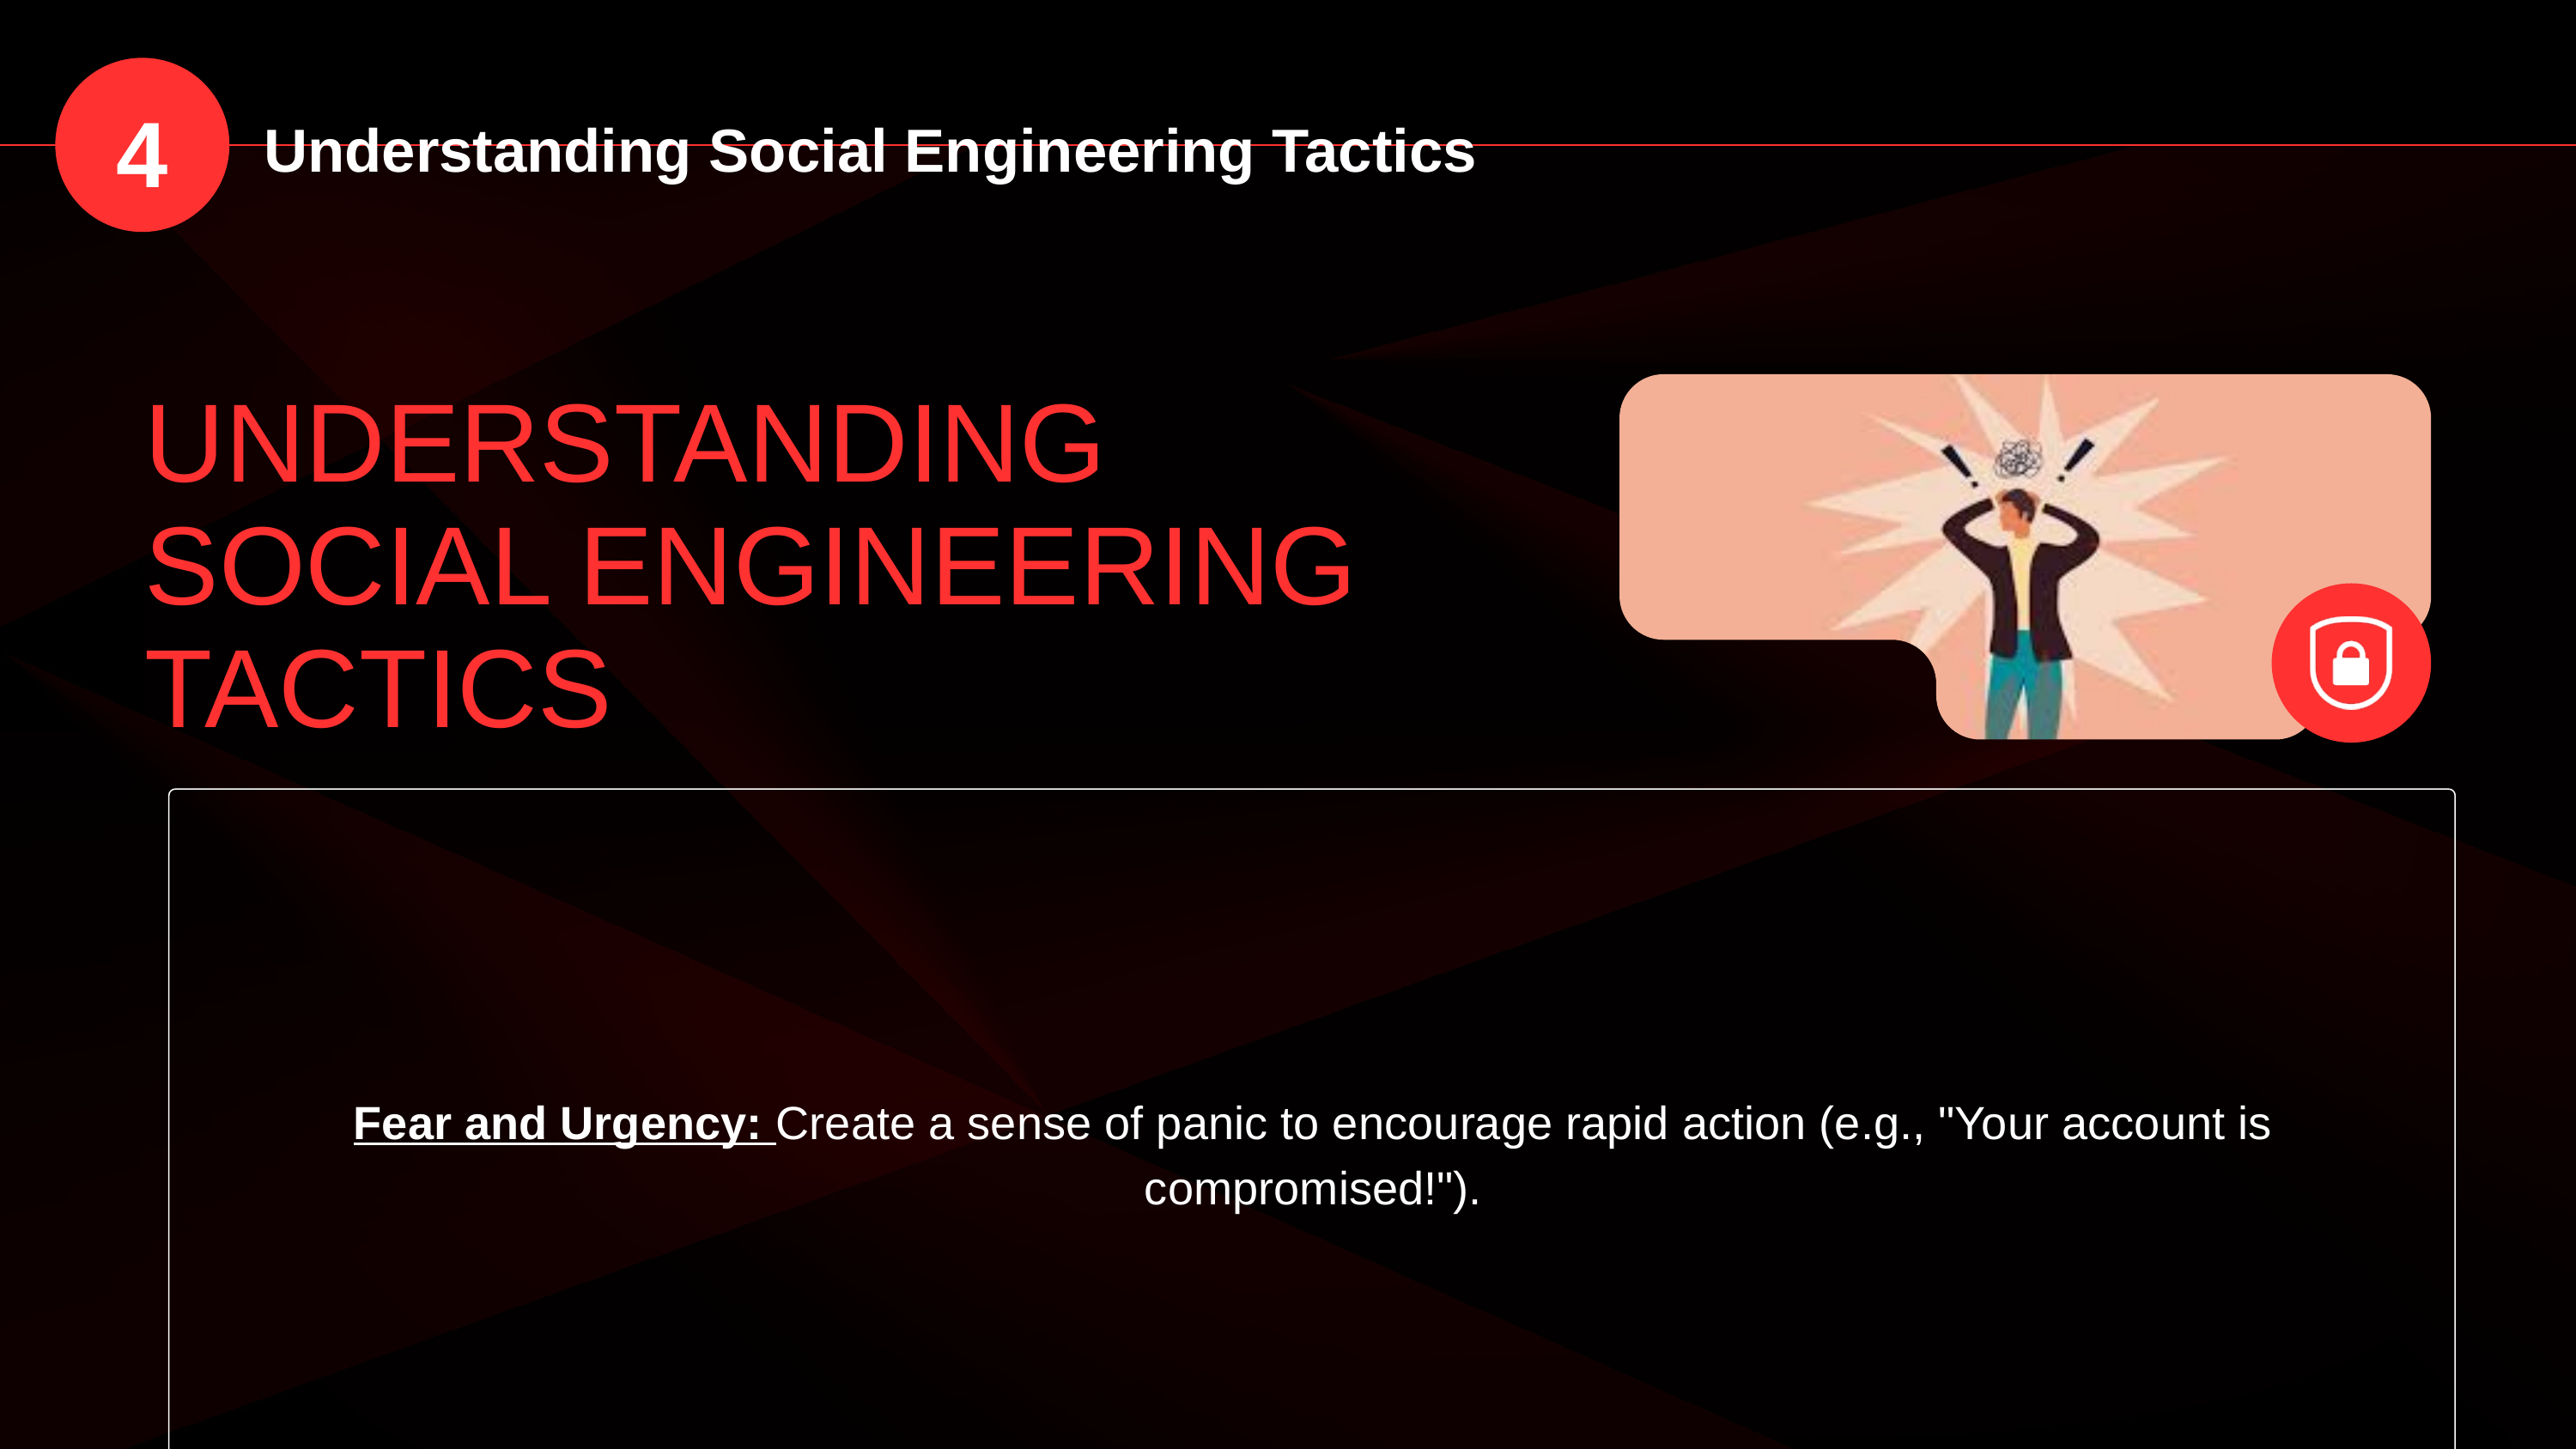

4
Understanding Social Engineering Tactics

UNDERSTANDING SOCIAL ENGINEERING TACTICS

Fear and Urgency: Create a sense of panic to encourage rapid action (e.g., "Your account is compromised!").